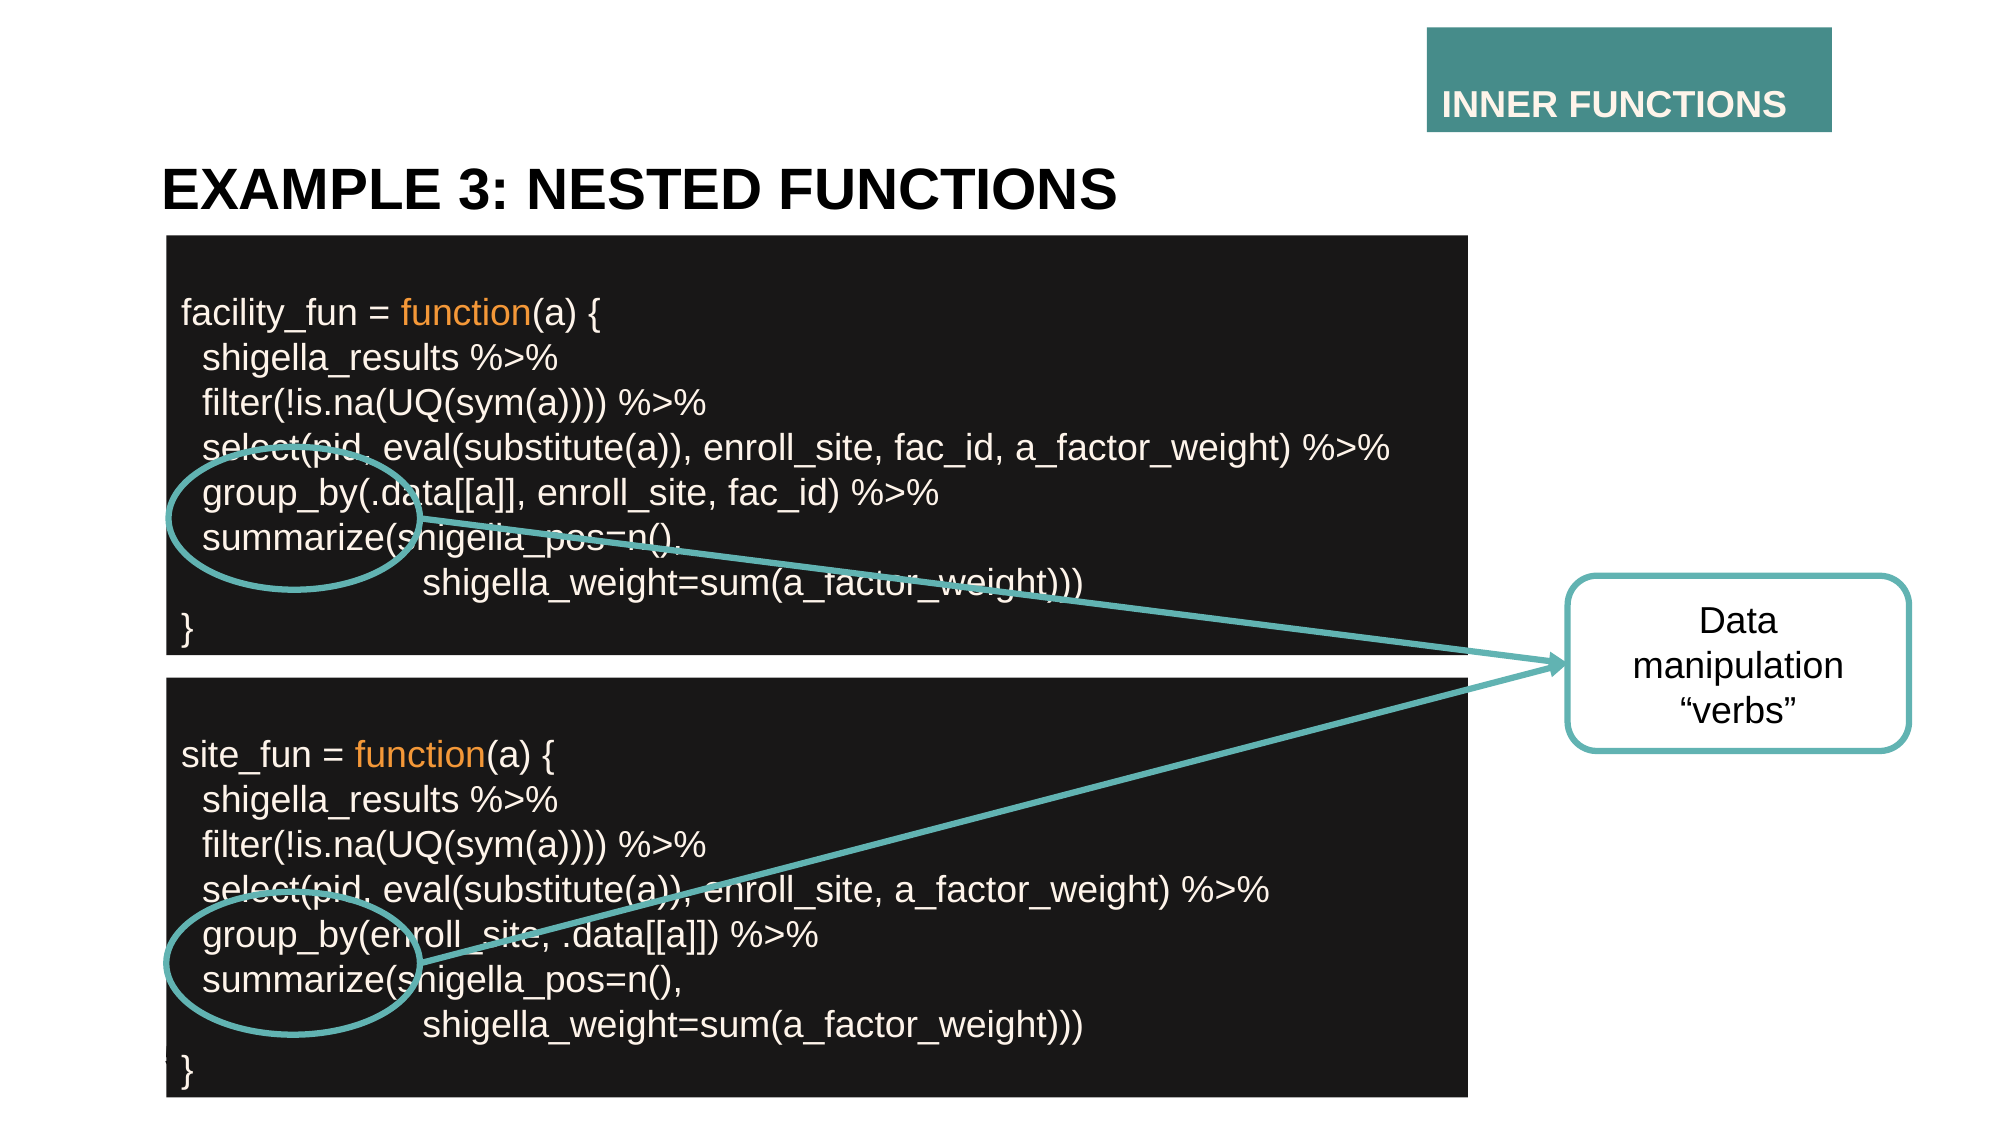

# Example 3: nested functions

INNER FUNCTIONS

facility_fun = function(a) {
  shigella_results %>%
  filter(!is.na(UQ(sym(a)))) %>%
  select(pid, eval(substitute(a)), enroll_site, fac_id, a_factor_weight) %>%
  group_by(.data[[a]], enroll_site, fac_id) %>%
  summarize(shigella_pos=n(),
                       shigella_weight=sum(a_factor_weight)))
}

Data manipulation “verbs”

site_fun = function(a) {
  shigella_results %>%
  filter(!is.na(UQ(sym(a)))) %>%
  select(pid, eval(substitute(a)), enroll_site, a_factor_weight) %>%
  group_by(enroll_site, .data[[a]]) %>%
  summarize(shigella_pos=n(),
                       shigella_weight=sum(a_factor_weight)))
}

57